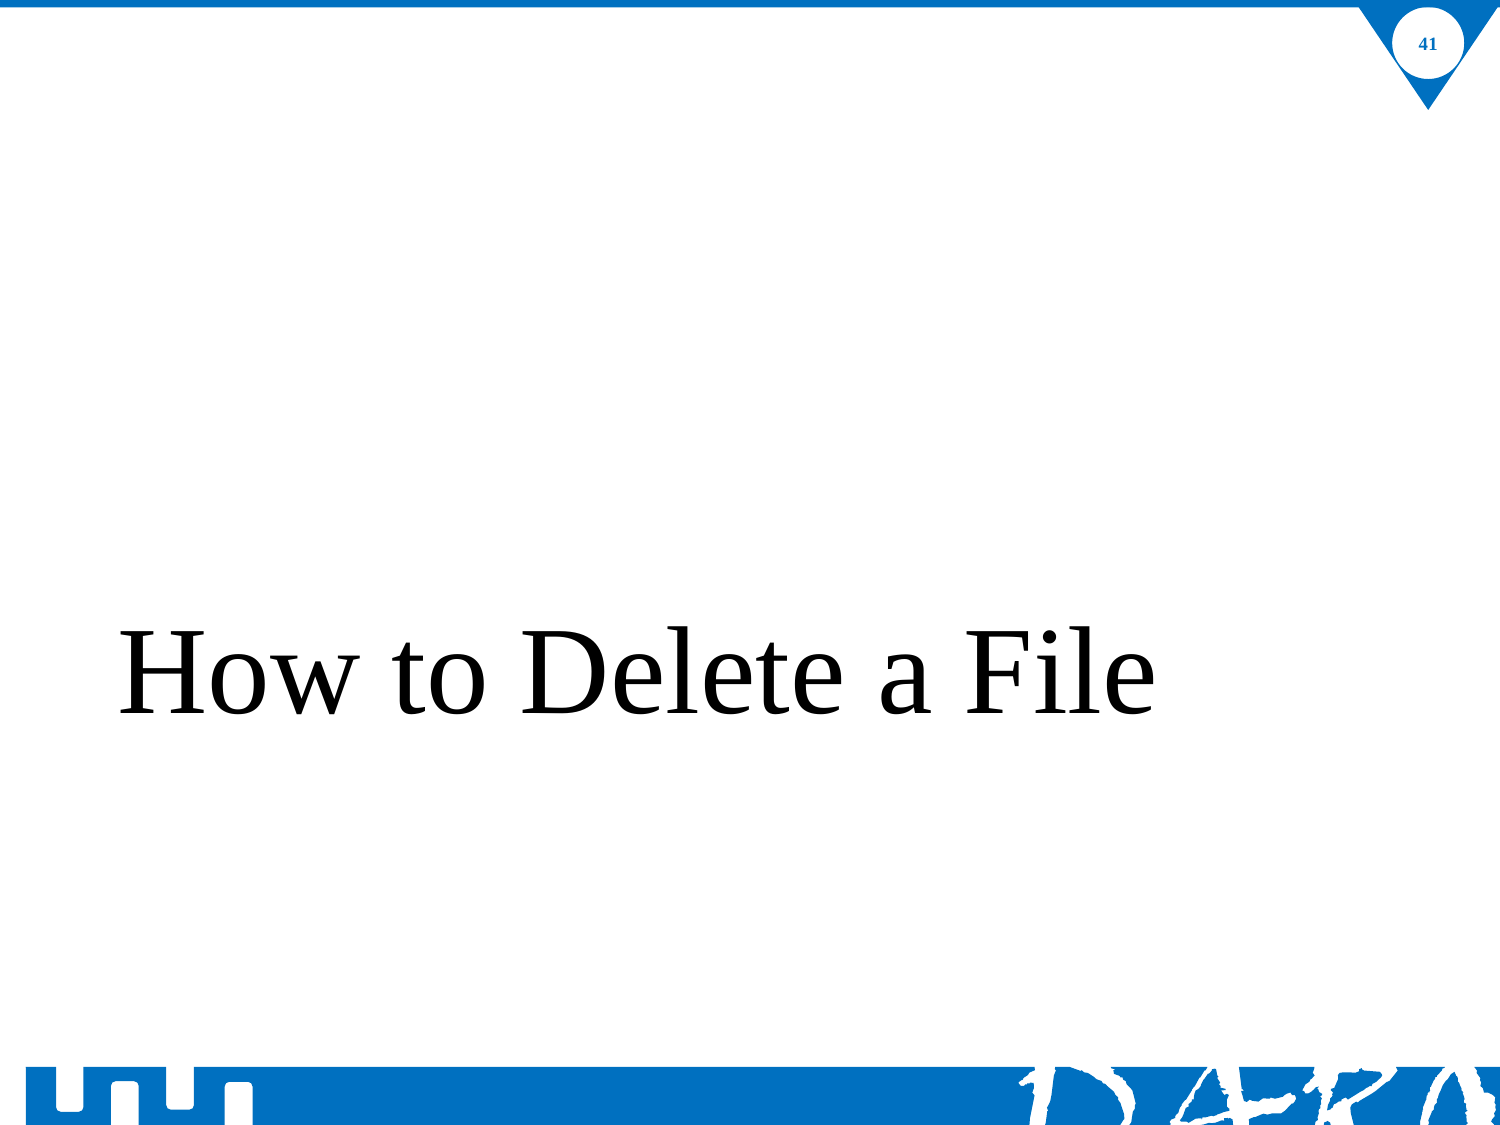

41
# How to Delete a File